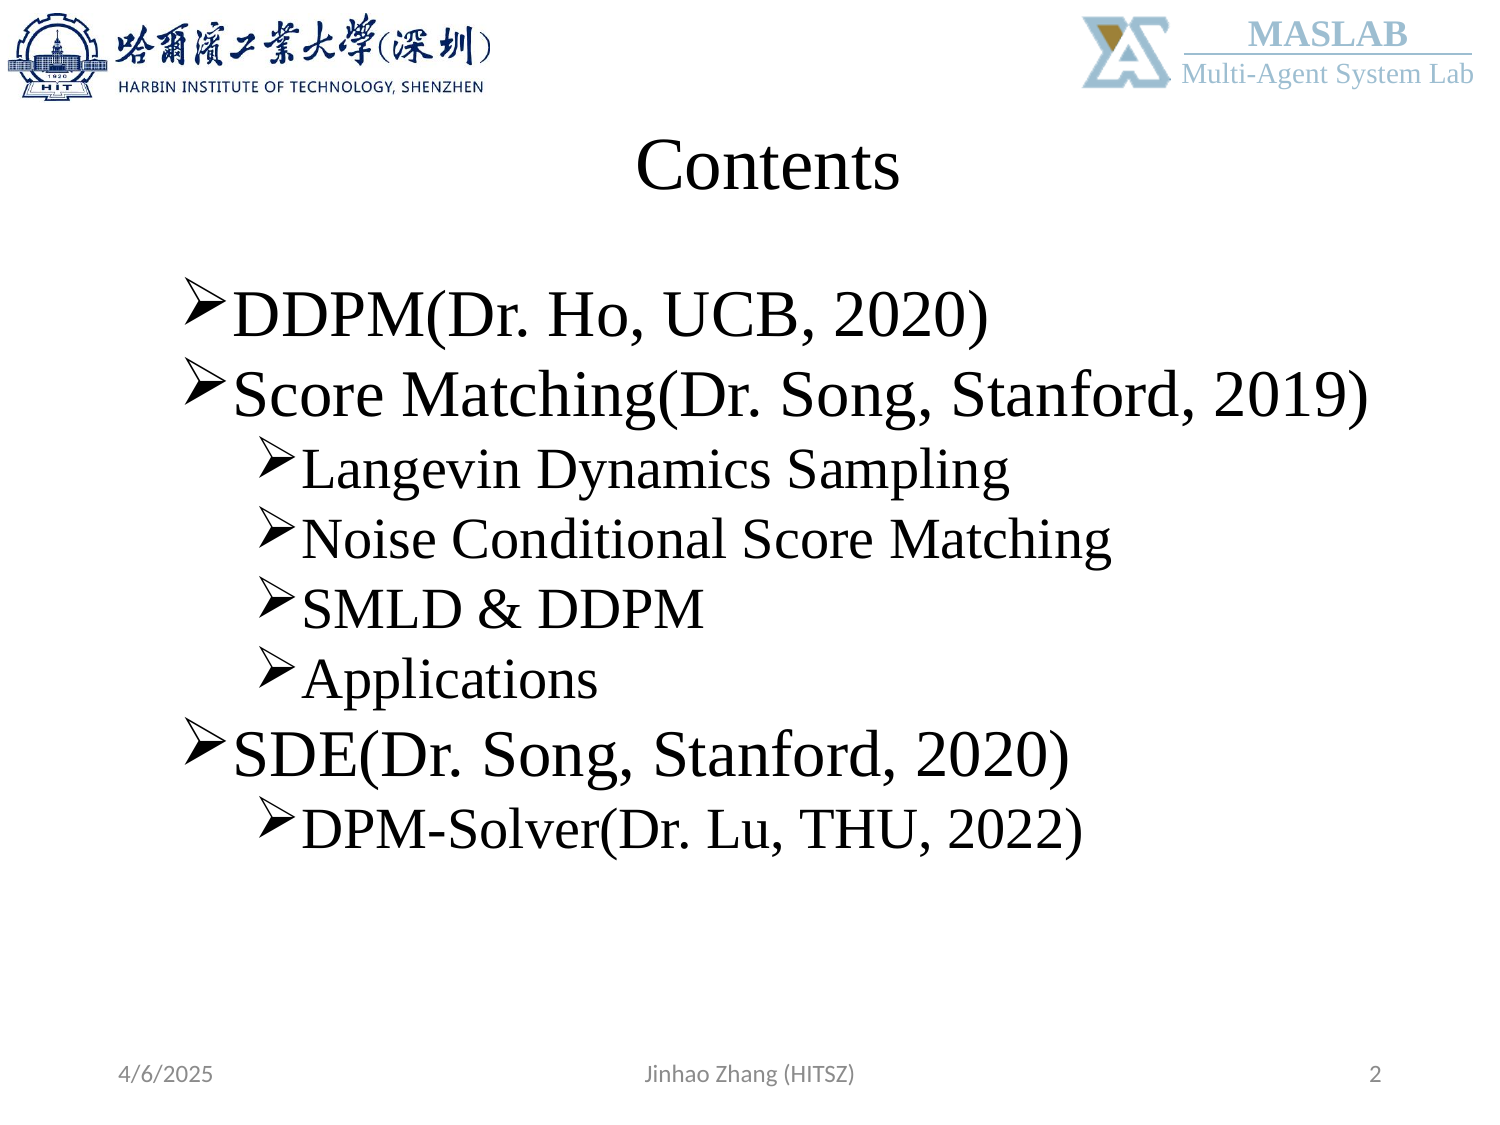

Contents
DDPM(Dr. Ho, UCB, 2020)
Score Matching(Dr. Song, Stanford, 2019)
Langevin Dynamics Sampling
Noise Conditional Score Matching
SMLD & DDPM
Applications
SDE(Dr. Song, Stanford, 2020)
DPM-Solver(Dr. Lu, THU, 2022)

4/6/2025
Jinhao Zhang (HITSZ)
2